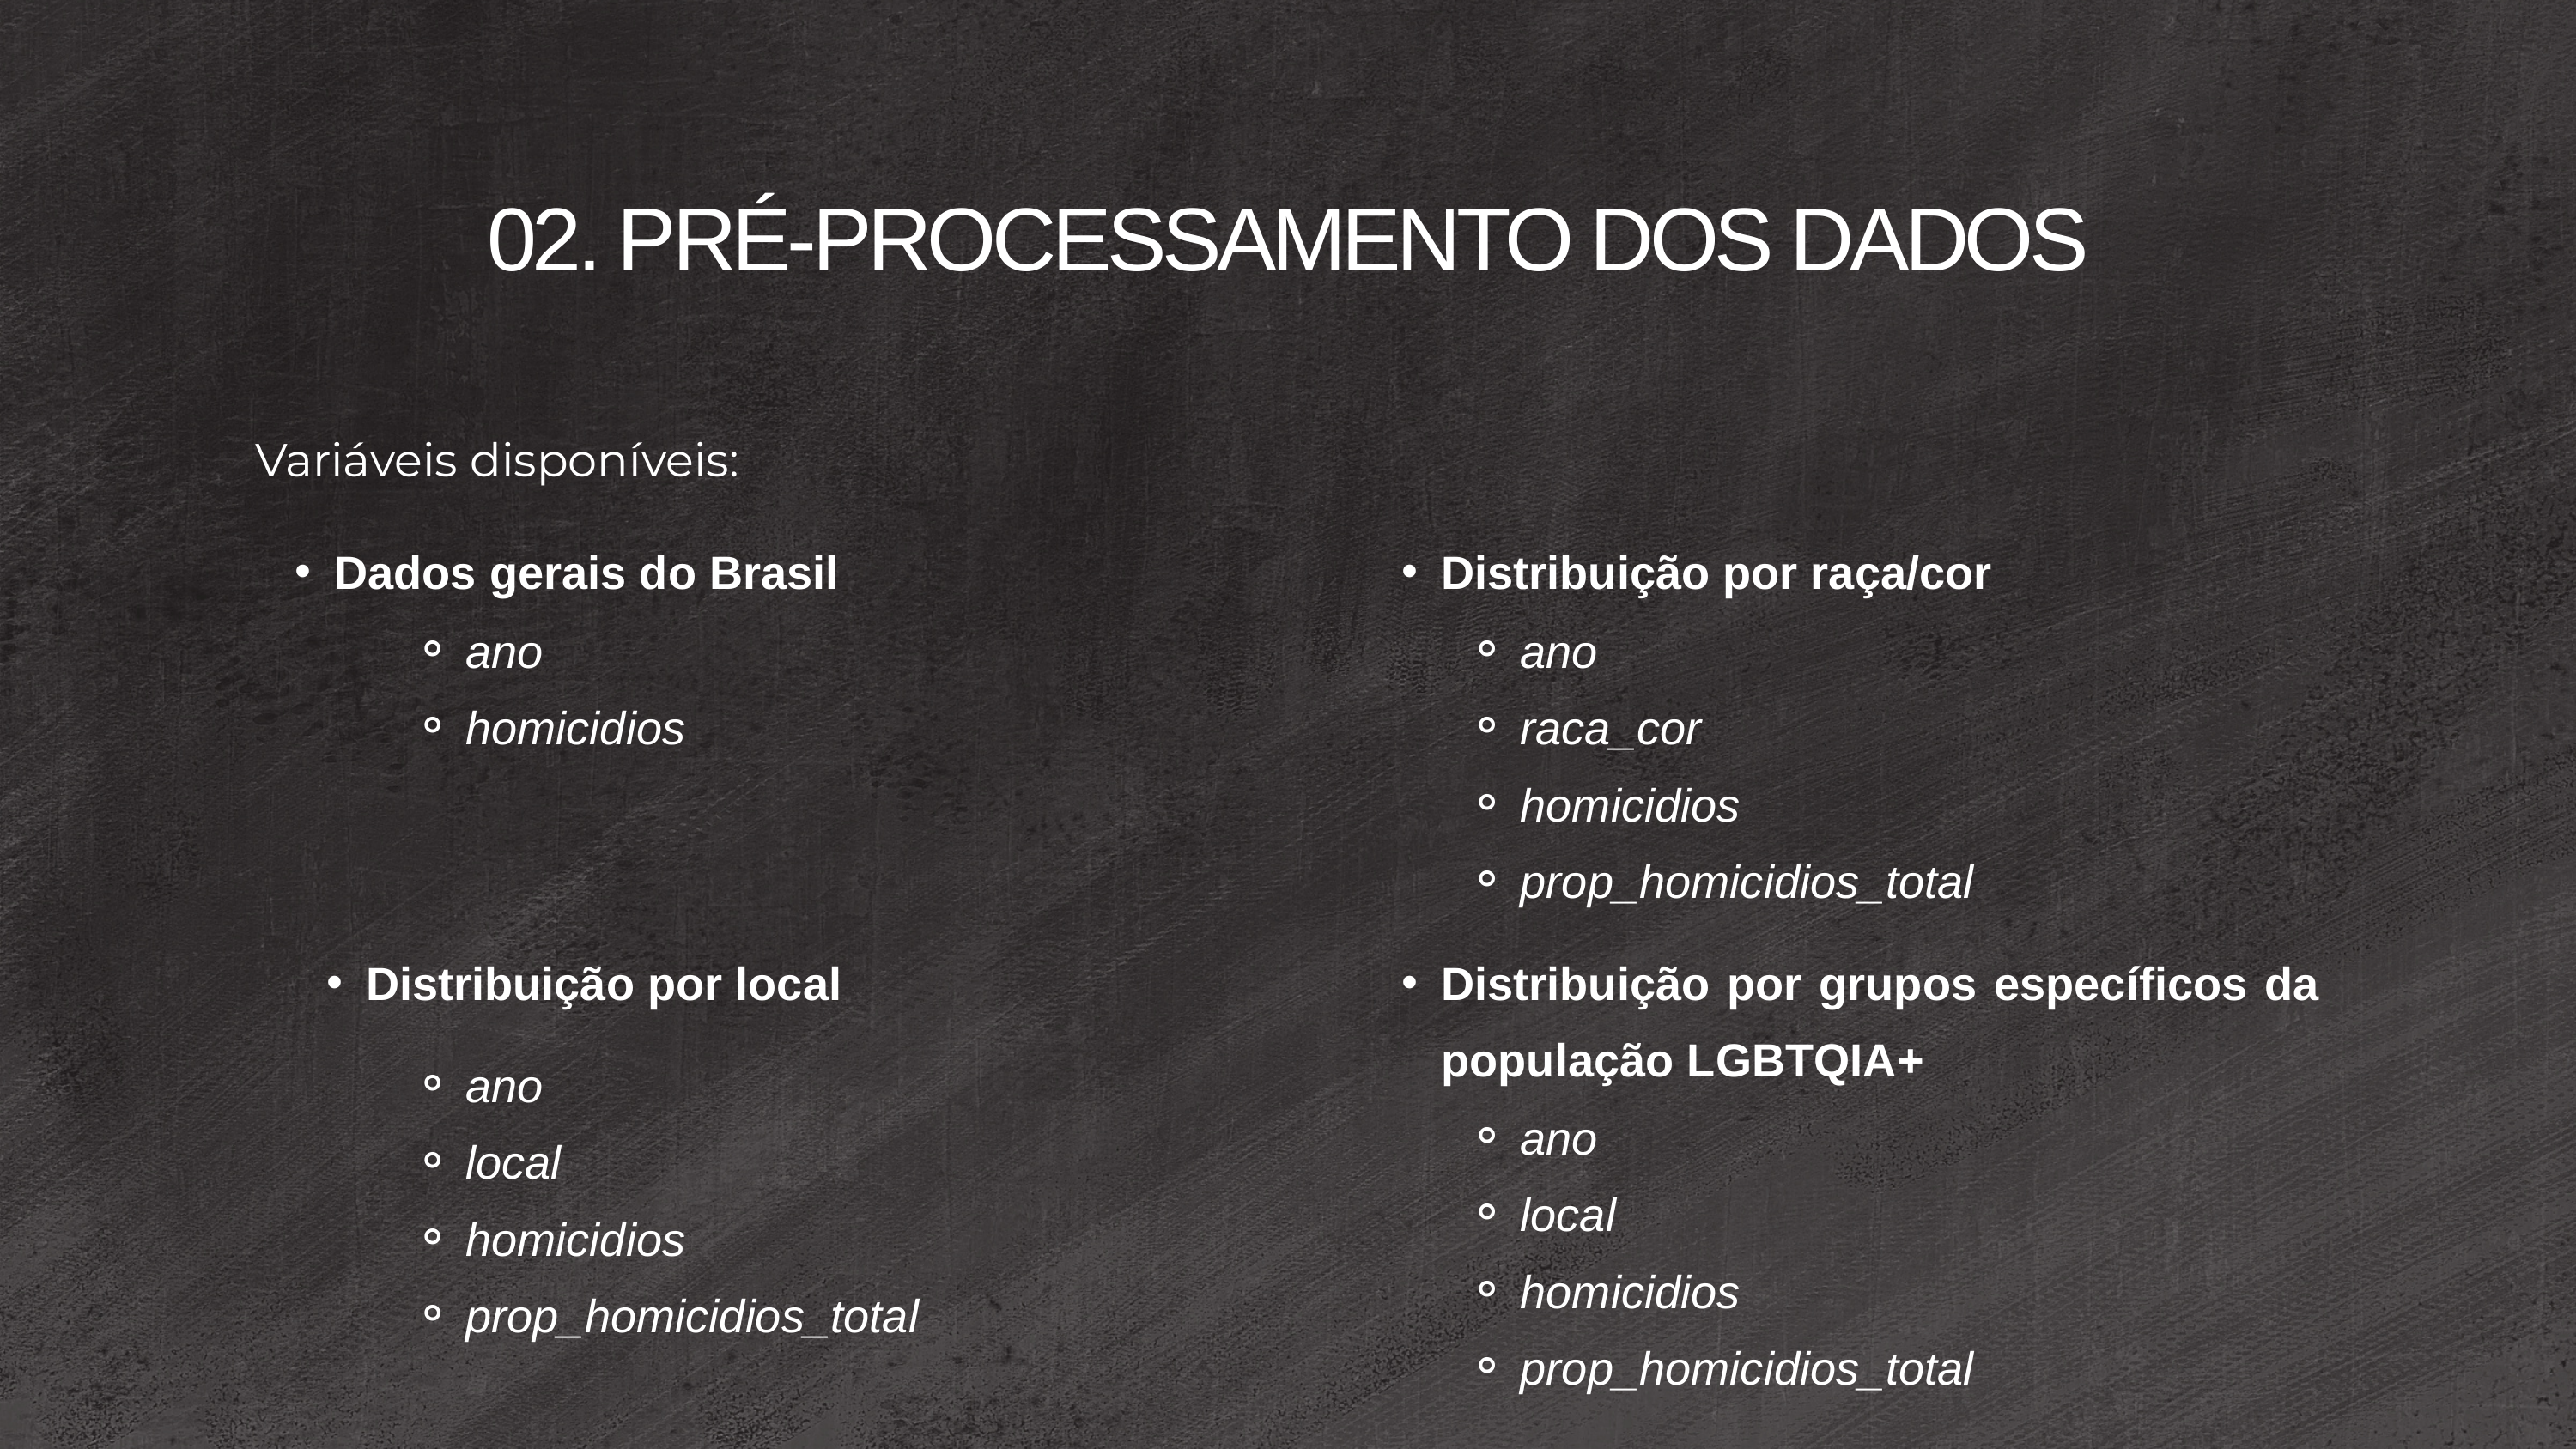

02. PRÉ-PROCESSAMENTO DOS DADOS
Variáveis disponíveis:
Dados gerais do Brasil
Distribuição por raça/cor
ano
homicidios
ano
raca_cor
homicidios
prop_homicidios_total
Distribuição por local
Distribuição por grupos específicos da população LGBTQIA+
ano
local
homicidios
prop_homicidios_total
ano
local
homicidios
prop_homicidios_total